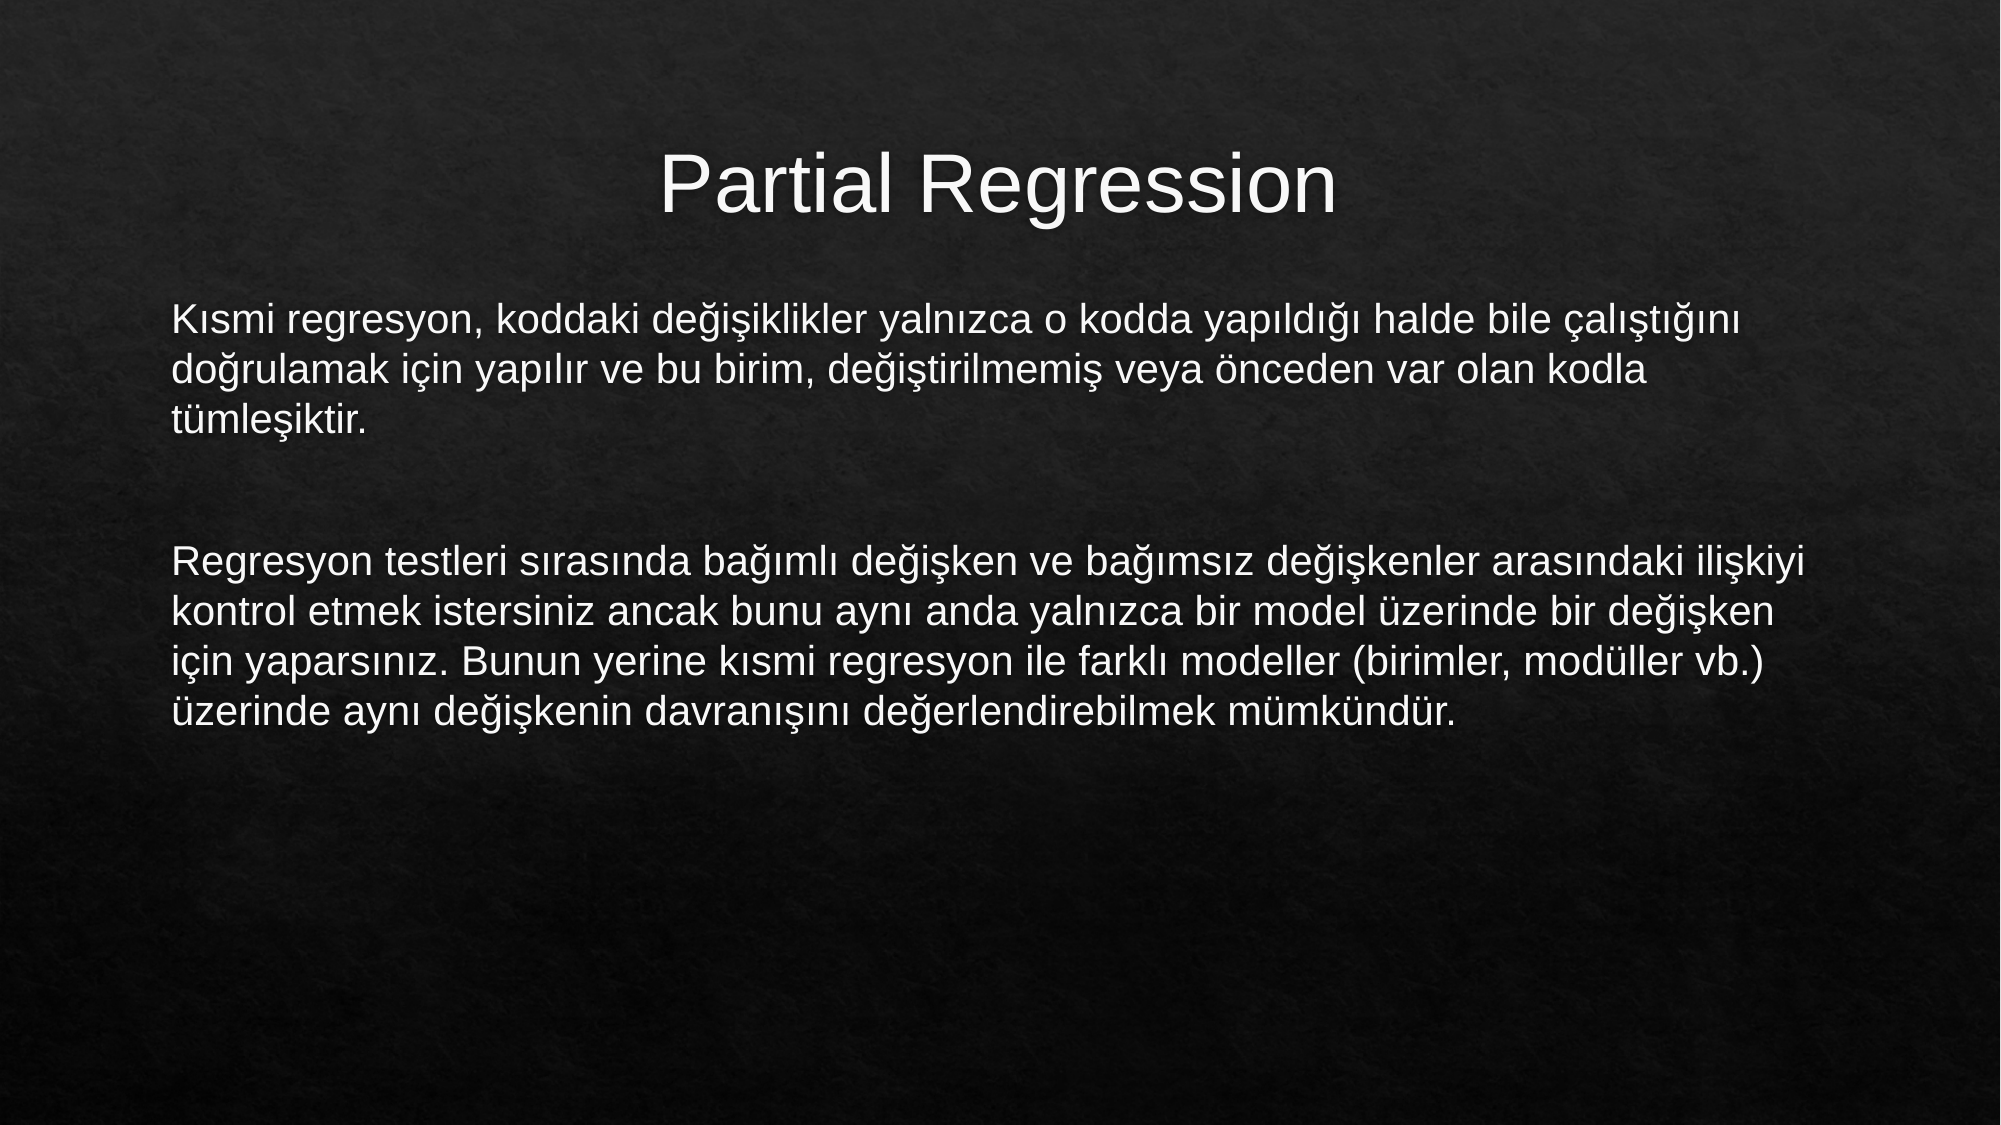

# Partial Regression
Kısmi regresyon, koddaki değişiklikler yalnızca o kodda yapıldığı halde bile çalıştığını doğrulamak için yapılır ve bu birim, değiştirilmemiş veya önceden var olan kodla tümleşiktir.

Regresyon testleri sırasında bağımlı değişken ve bağımsız değişkenler arasındaki ilişkiyi kontrol etmek istersiniz ancak bunu aynı anda yalnızca bir model üzerinde bir değişken için yaparsınız. Bunun yerine kısmi regresyon ile farklı modeller (birimler, modüller vb.) üzerinde aynı değişkenin davranışını değerlendirebilmek mümkündür.